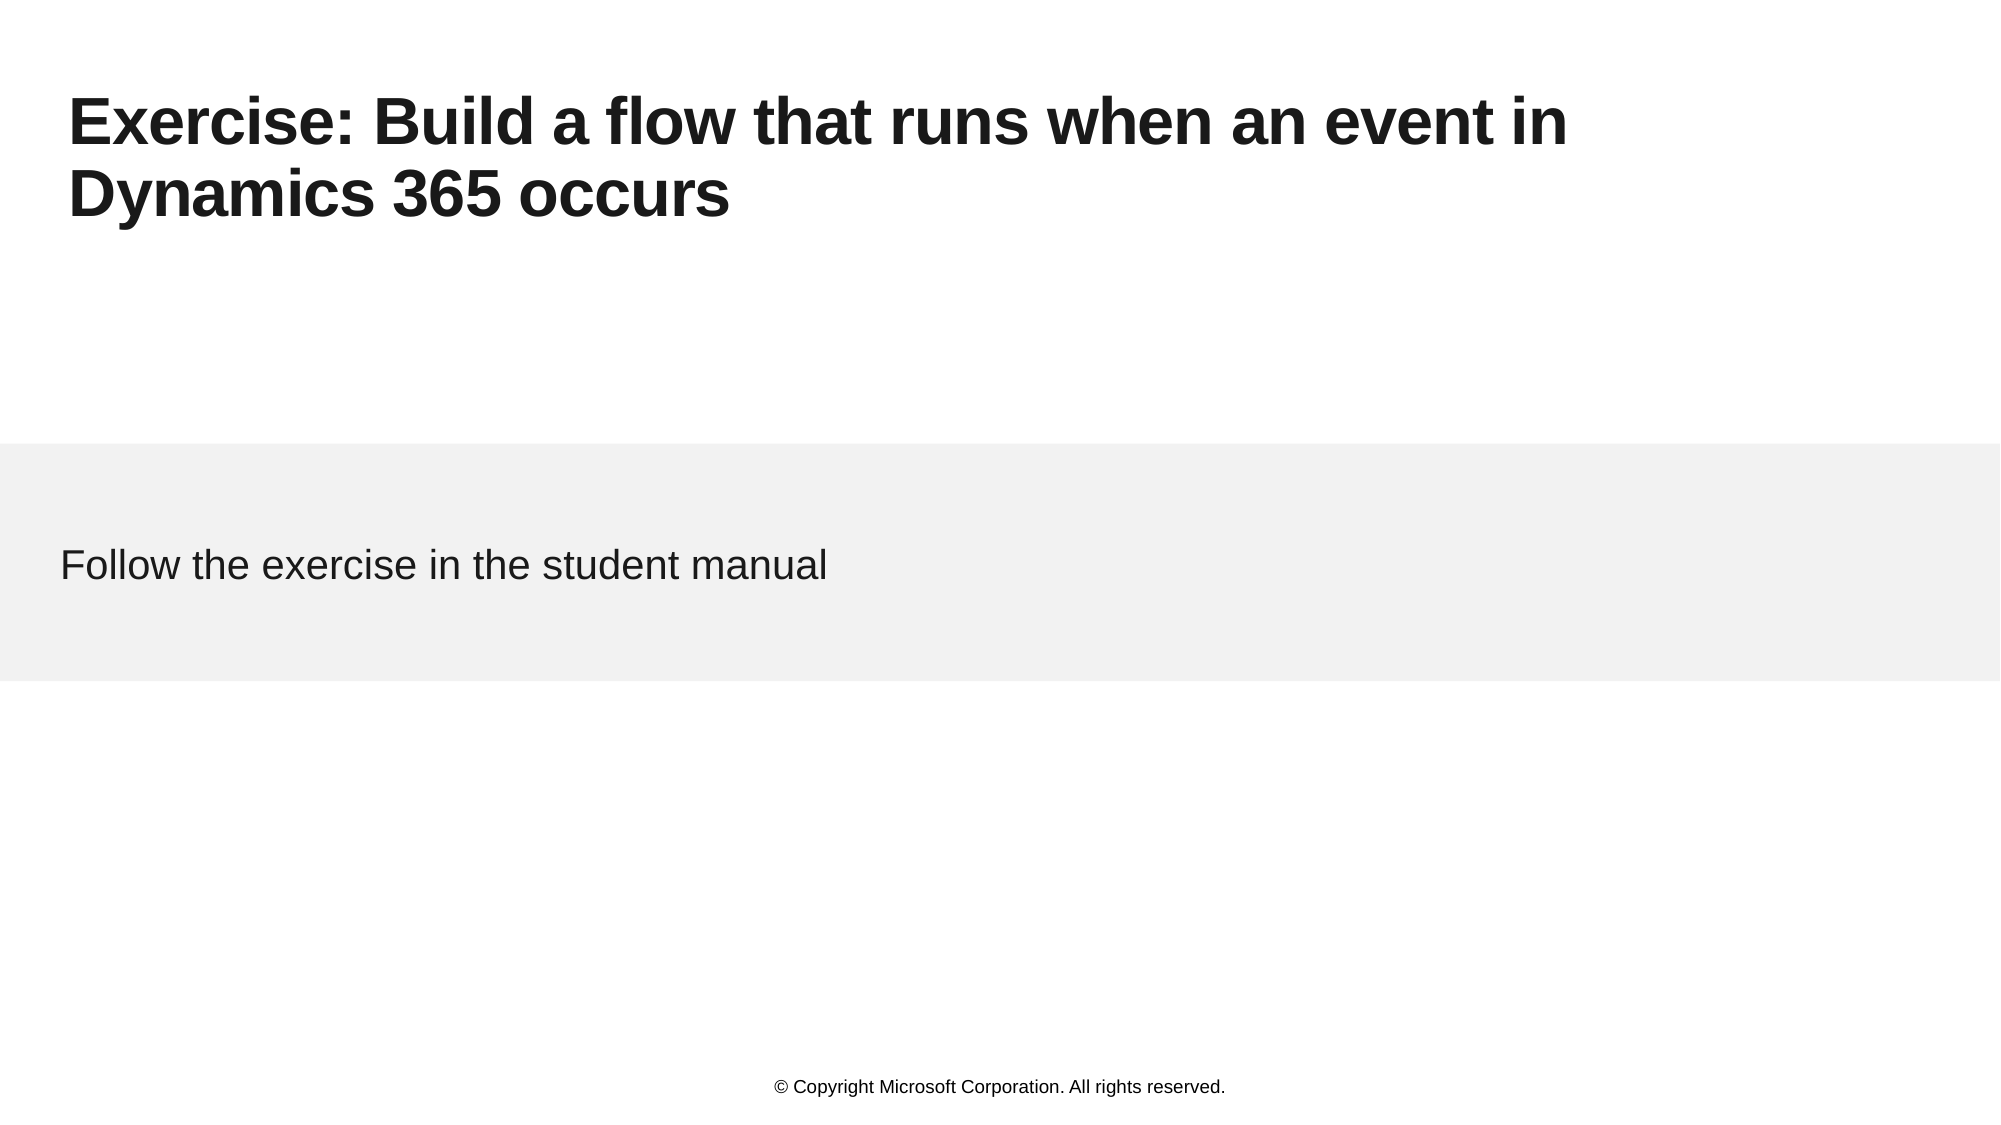

# Exercise: Build a flow that runs when an event in Dynamics 365 occurs
Follow the exercise in the student manual